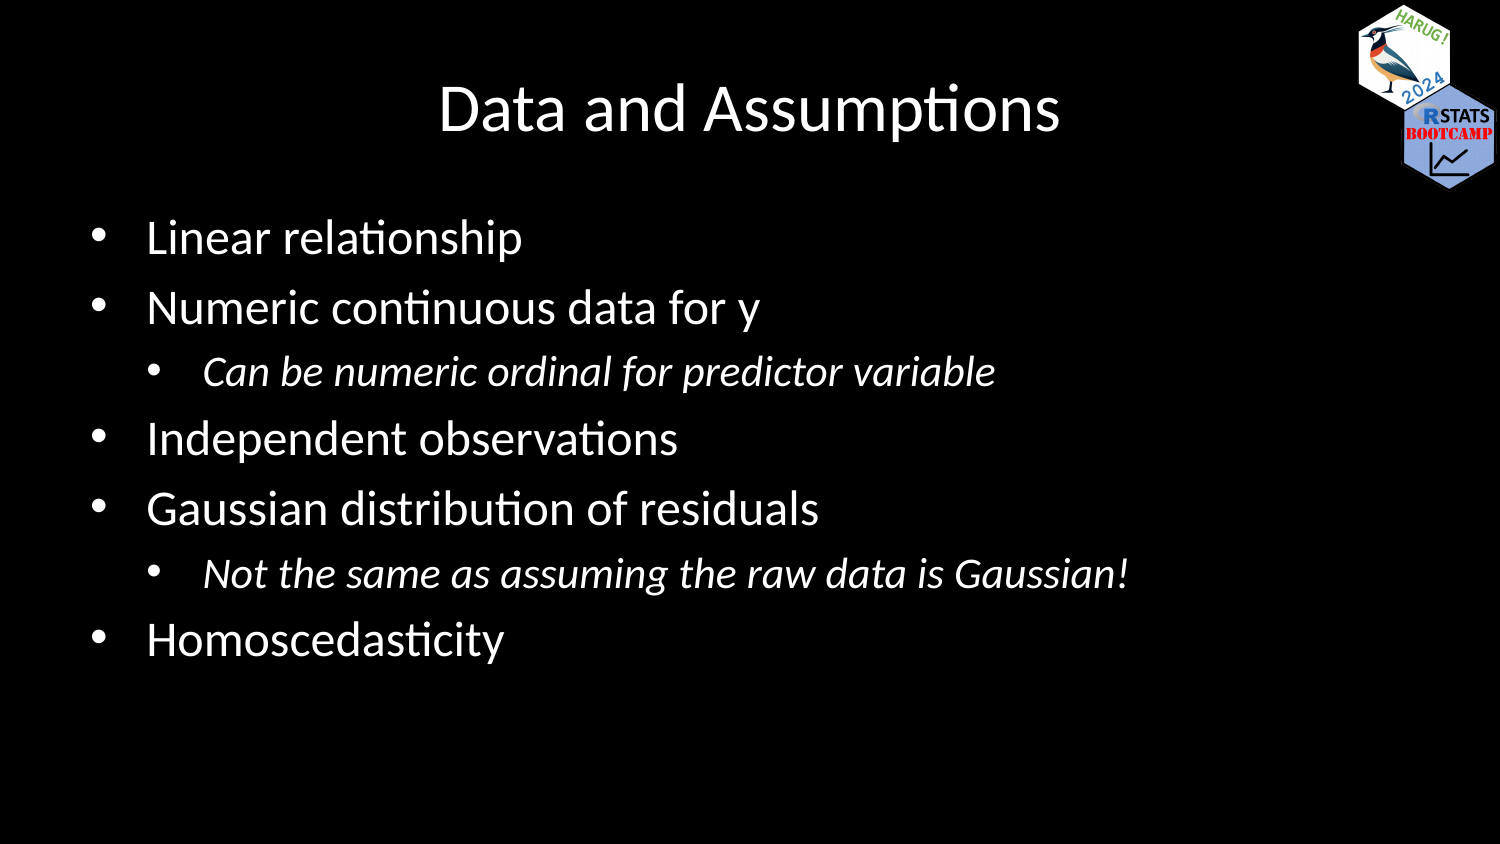

# Data and Assumptions
Linear relationship
Numeric continuous data for y
Can be numeric ordinal for predictor variable
Independent observations
Gaussian distribution of residuals
Not the same as assuming the raw data is Gaussian!
Homoscedasticity